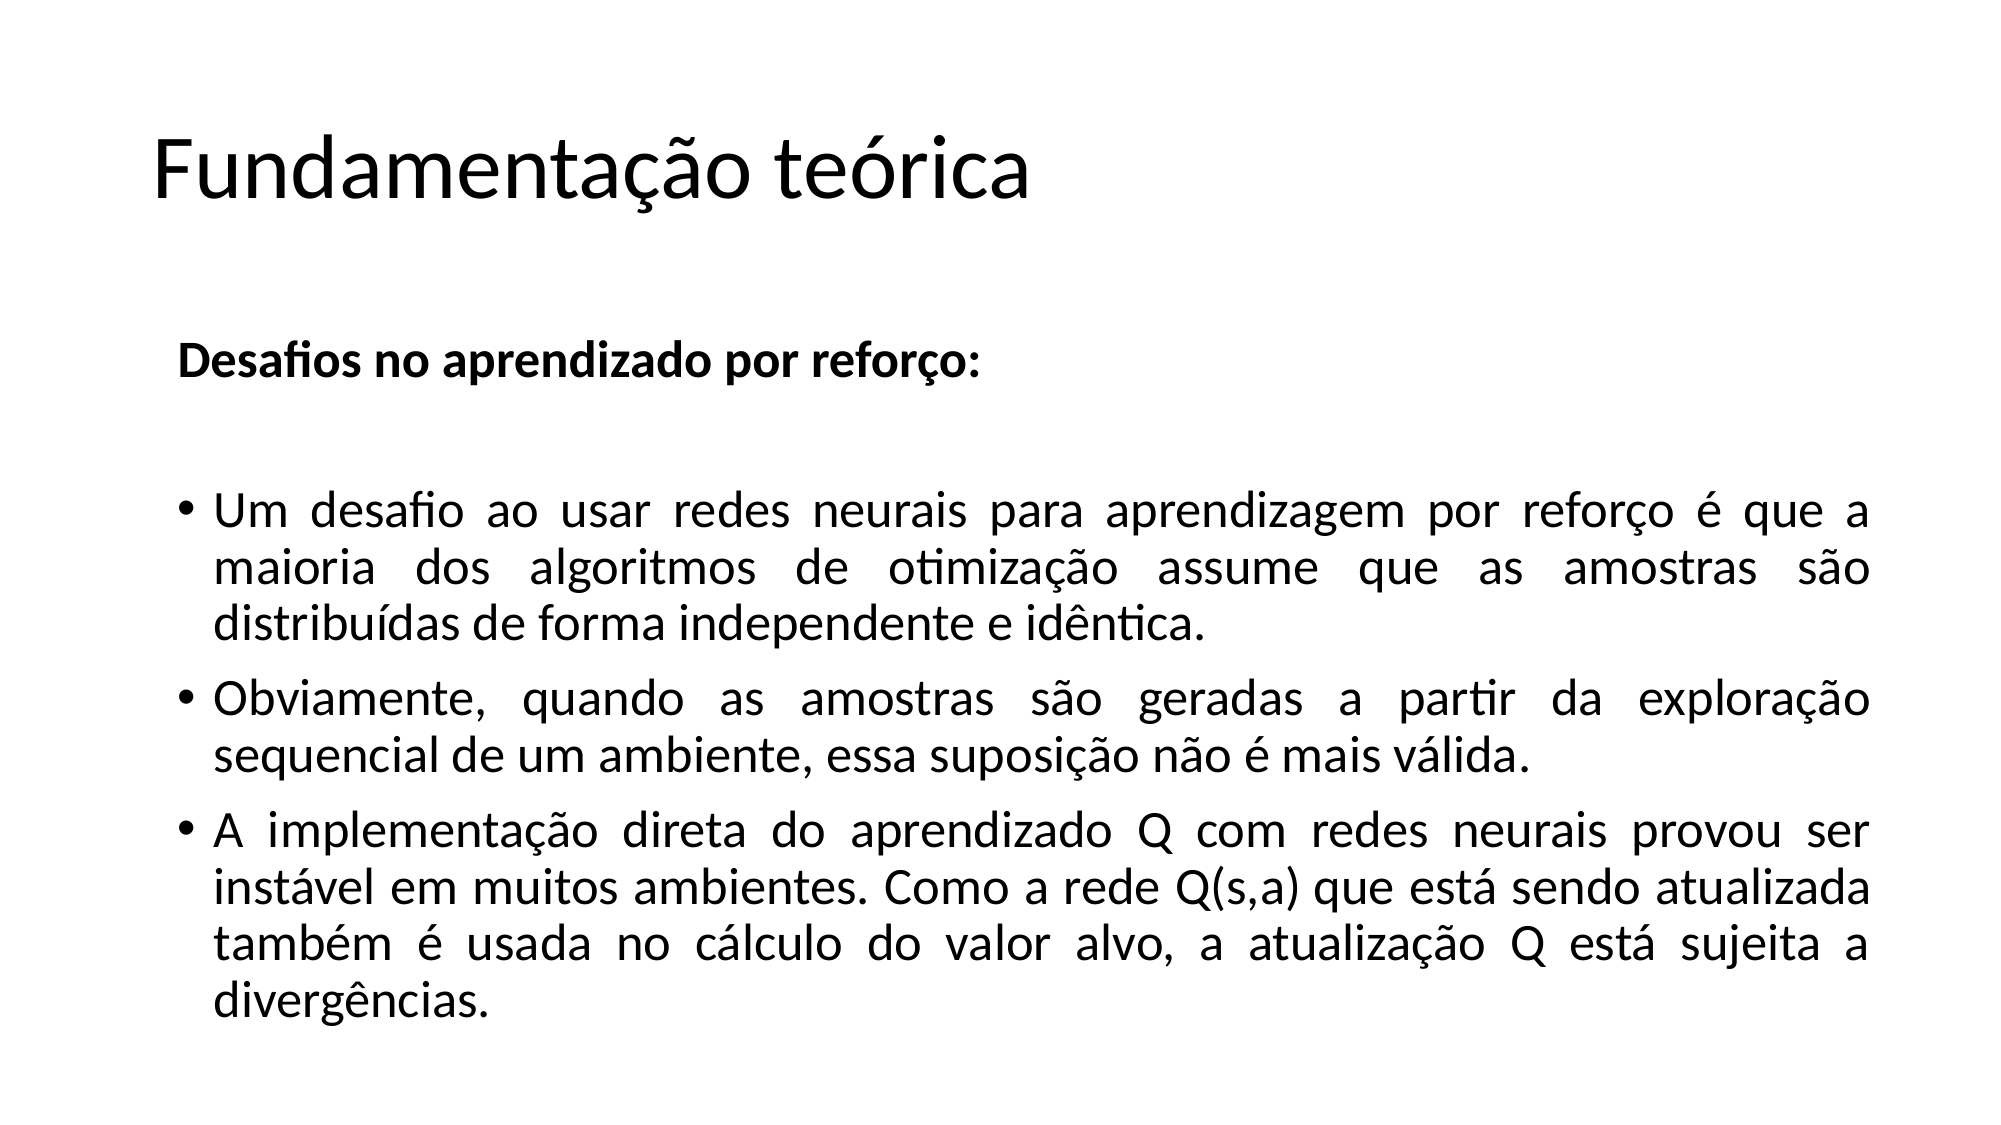

# Fundamentação teórica
Desafios no aprendizado por reforço:

Um desafio ao usar redes neurais para aprendizagem por reforço é que a maioria dos algoritmos de otimização assume que as amostras são distribuídas de forma independente e idêntica.
Obviamente, quando as amostras são geradas a partir da exploração sequencial de um ambiente, essa suposição não é mais válida.
A implementação direta do aprendizado Q com redes neurais provou ser instável em muitos ambientes. Como a rede Q(s,a) que está sendo atualizada também é usada no cálculo do valor alvo, a atualização Q está sujeita a divergências.